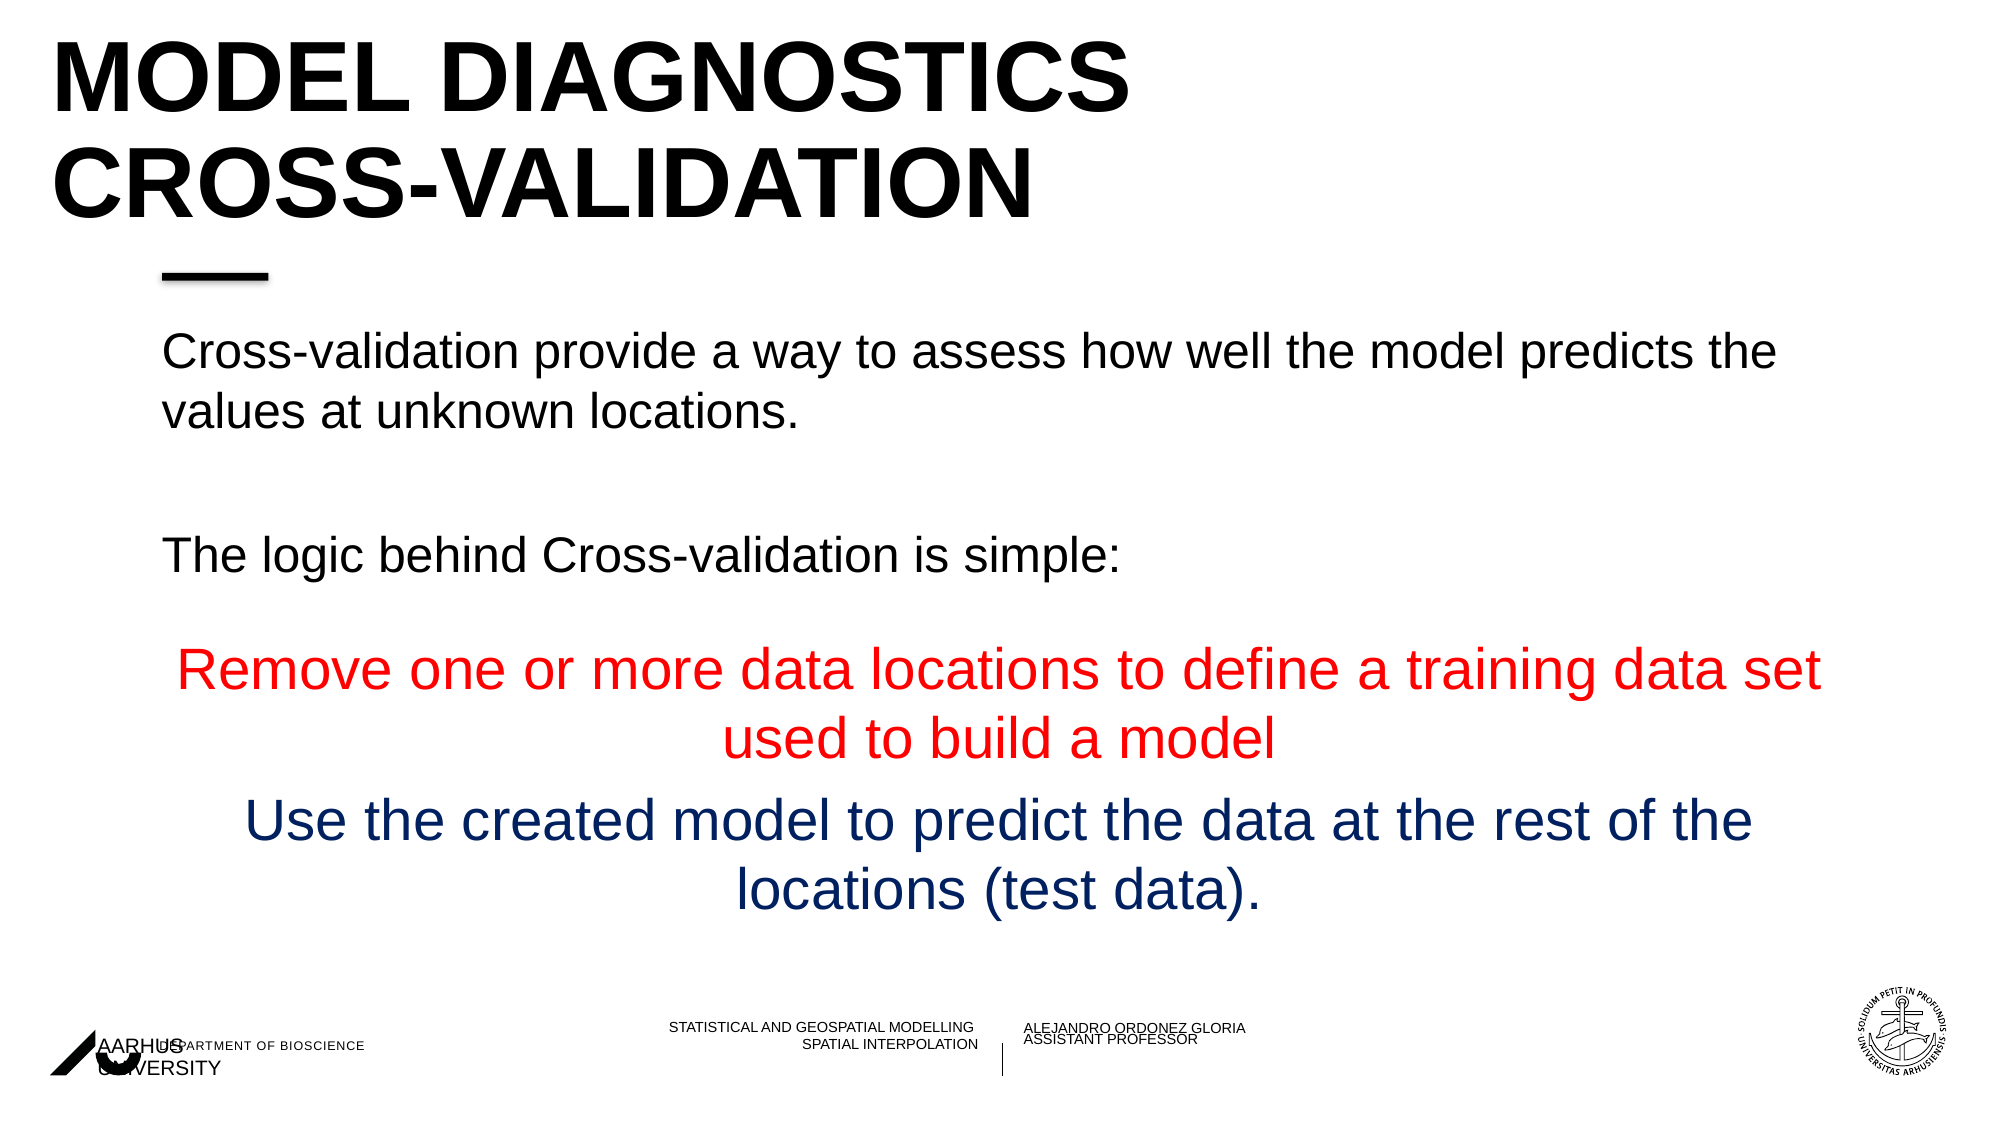

# Model Diagnostics Cross-Validation
Cross-validation provide a way to assess how well the model predicts the values at unknown locations.

The logic behind Cross-validation is simple:

Remove one or more data locations to define a training data set used to build a model
Use the created model to predict the data at the rest of the locations (test data).

22/11/202227/08/2018